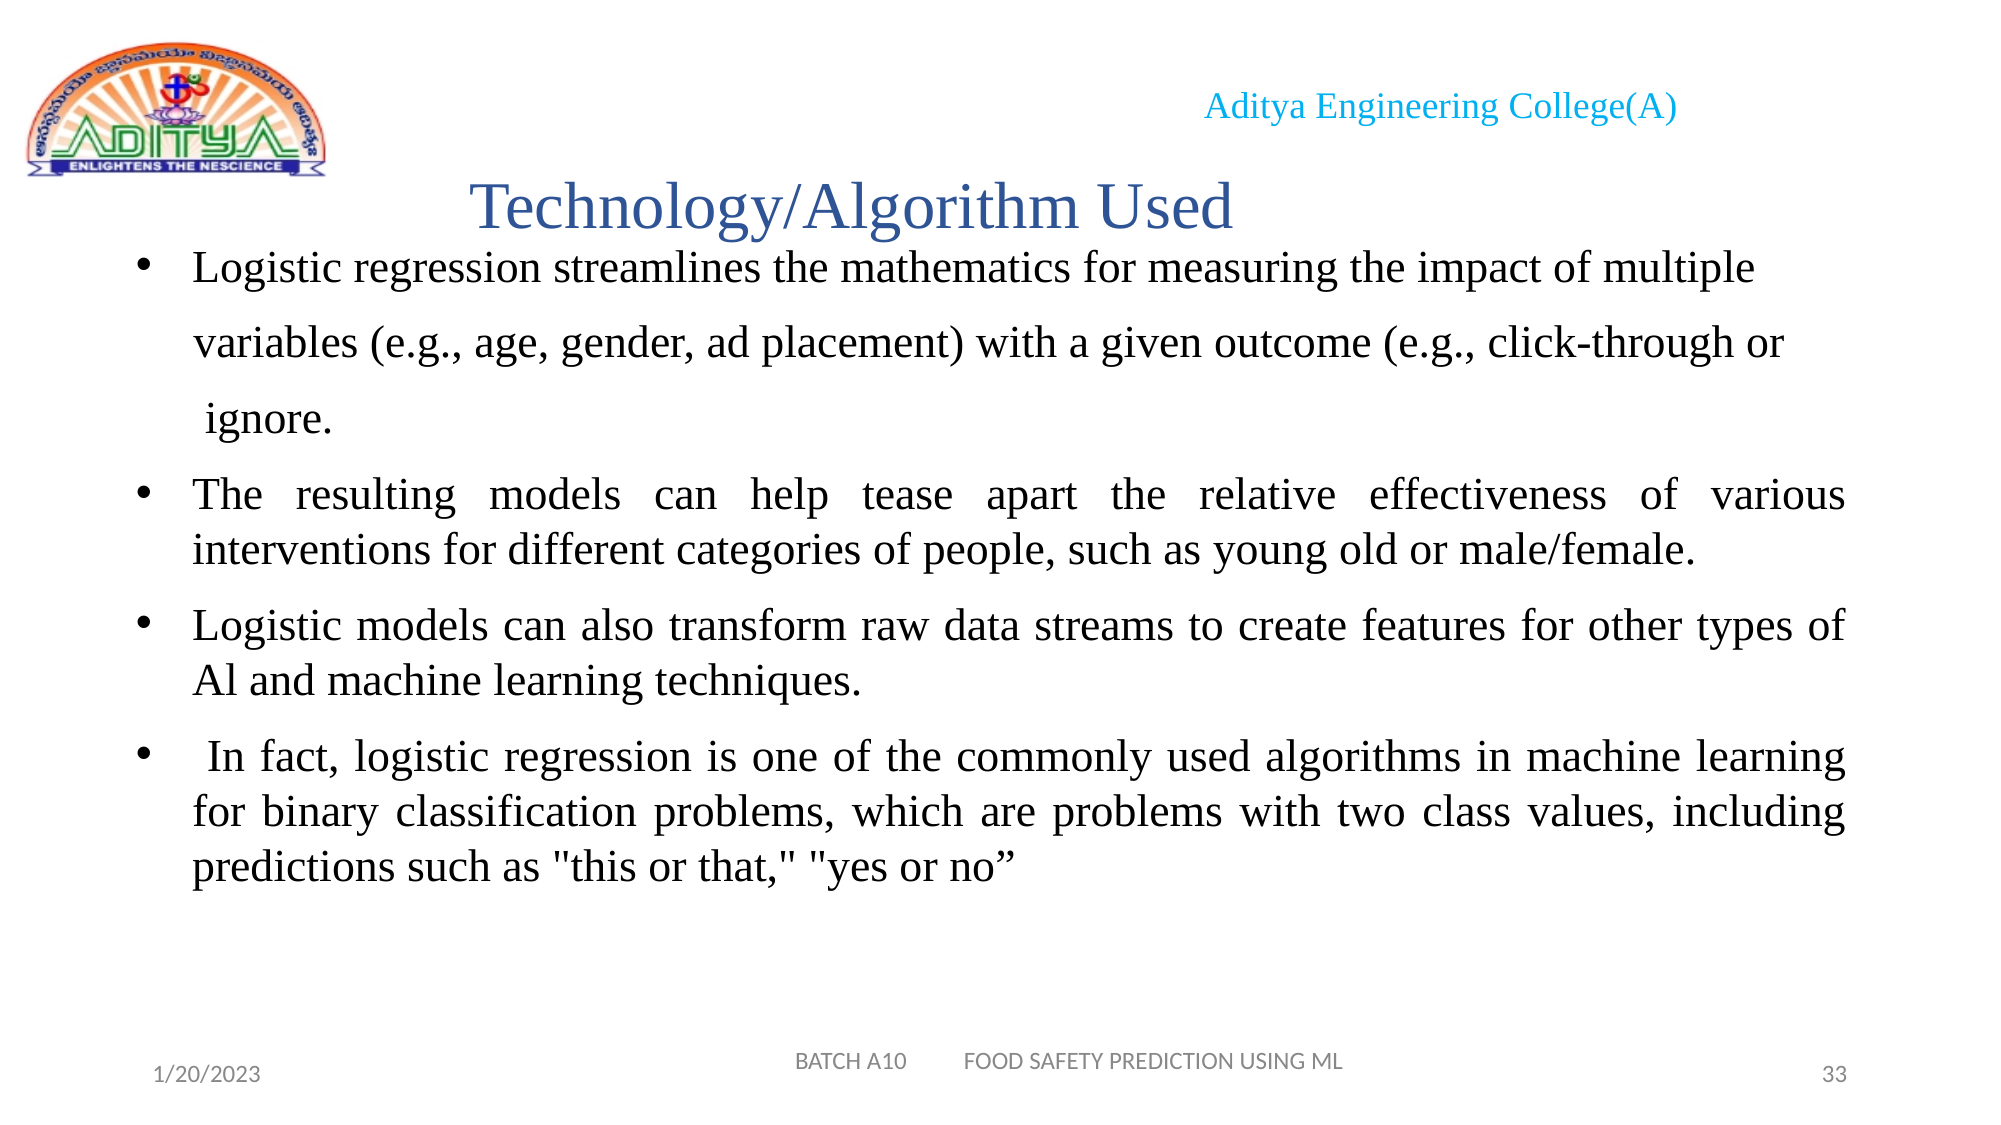

# Technology/Algorithm Used
Logistic regression streamlines the mathematics for measuring the impact of multiple
     variables (e.g., age, gender, ad placement) with a given outcome (e.g., click-through or
      ignore.
The resulting models can help tease apart the relative effectiveness of various interventions for different categories of people, such as young old or male/female.
Logistic models can also transform raw data streams to create features for other types of Al and machine learning techniques.
 In fact, logistic regression is one of the commonly used algorithms in machine learning for binary classification problems, which are problems with two class values, including predictions such as "this or that," "yes or no”

BATCH A10          FOOD SAFETY PREDICTION USING ML
1/20/2023
33